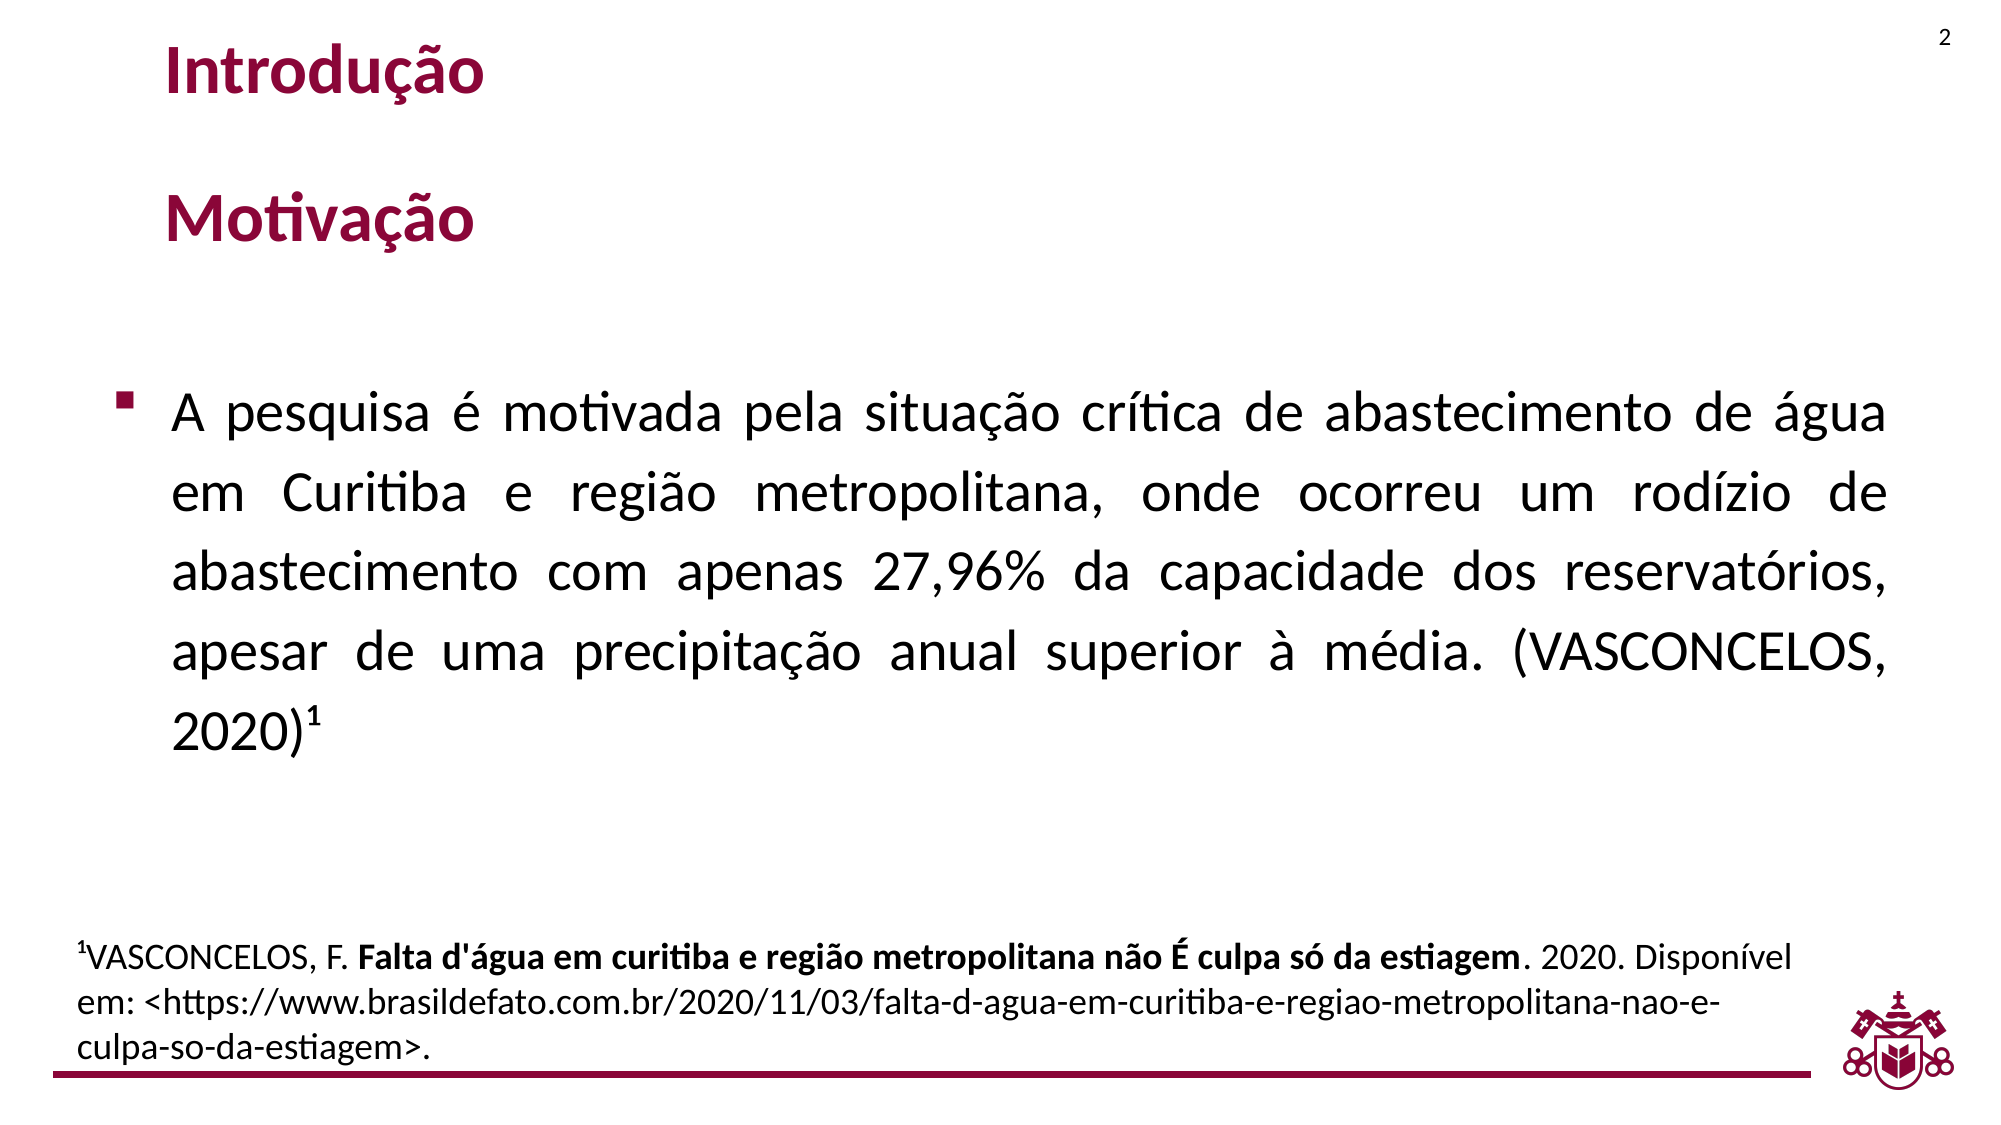

2
Introdução
Motivação
A pesquisa é motivada pela situação crítica de abastecimento de água em Curitiba e região metropolitana, onde ocorreu um rodízio de abastecimento com apenas 27,96% da capacidade dos reservatórios, apesar de uma precipitação anual superior à média. (VASCONCELOS, 2020)¹
¹VASCONCELOS, F. Falta d'água em curitiba e região metropolitana não É culpa só da estiagem. 2020. Disponível em: <https://www.brasildefato.com.br/2020/11/03/falta-d-agua-em-curitiba-e-regiao-metropolitana-nao-e-culpa-so-da-estiagem>.